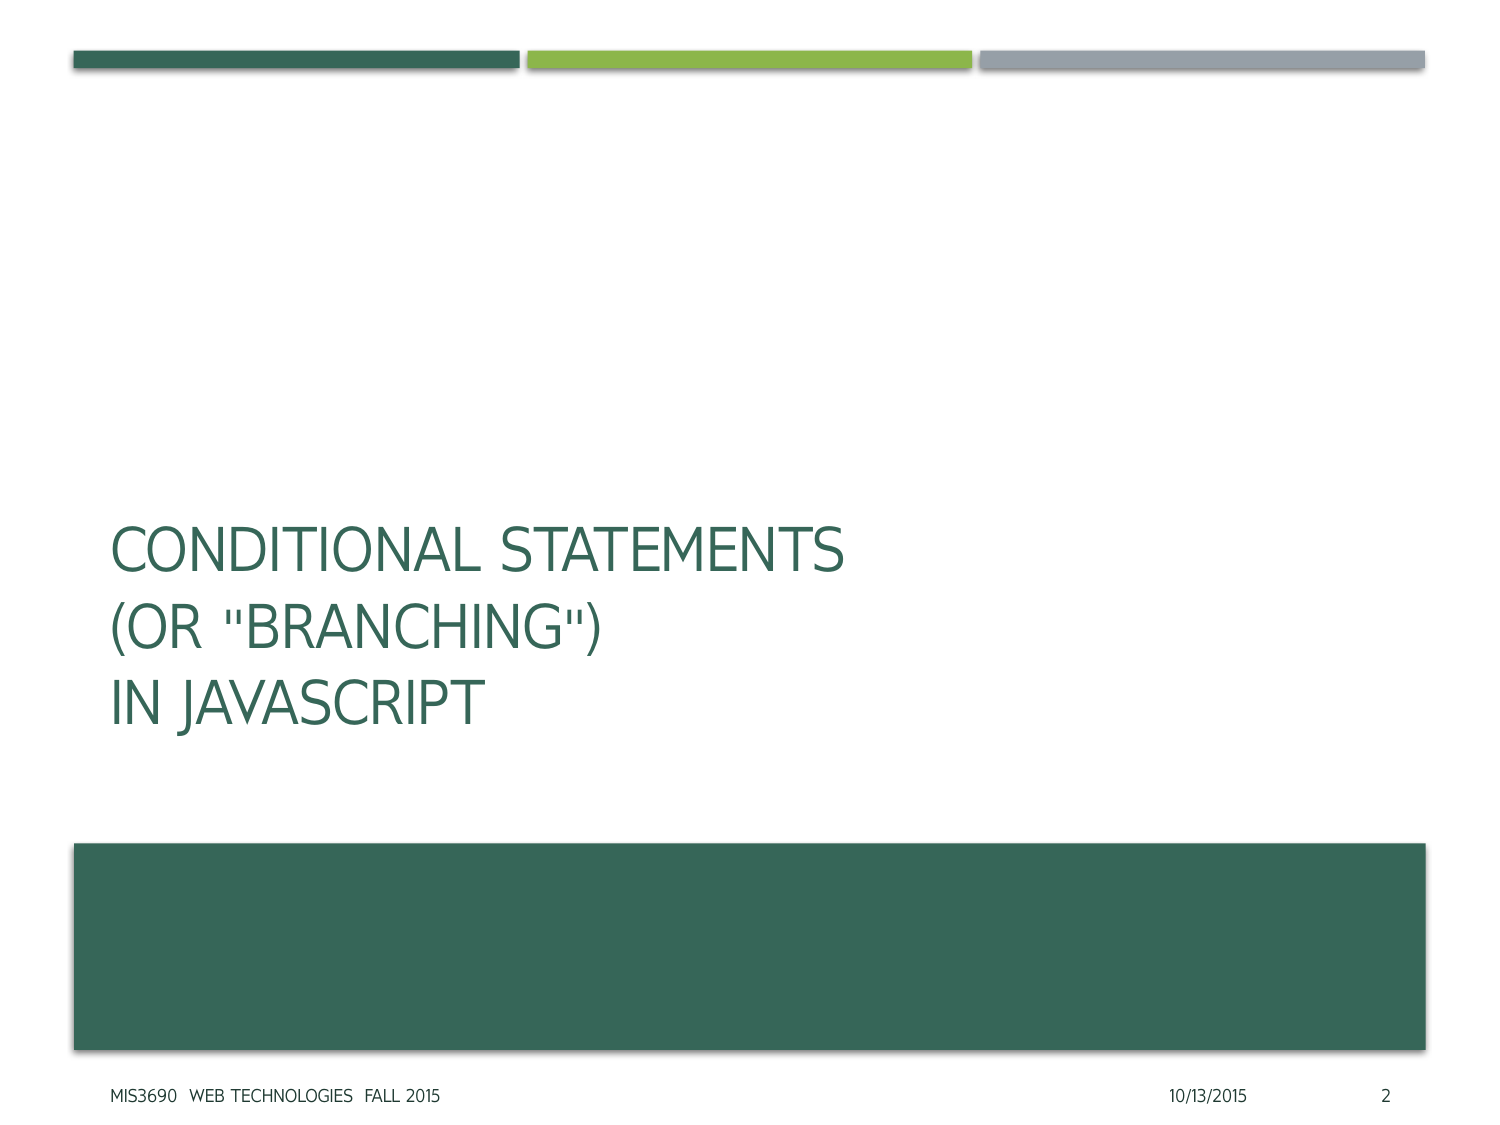

# Conditional Statements (or "Branching") in JavaScript

MIS3690  Web Technologies  Fall 2015
10/13/2015
2